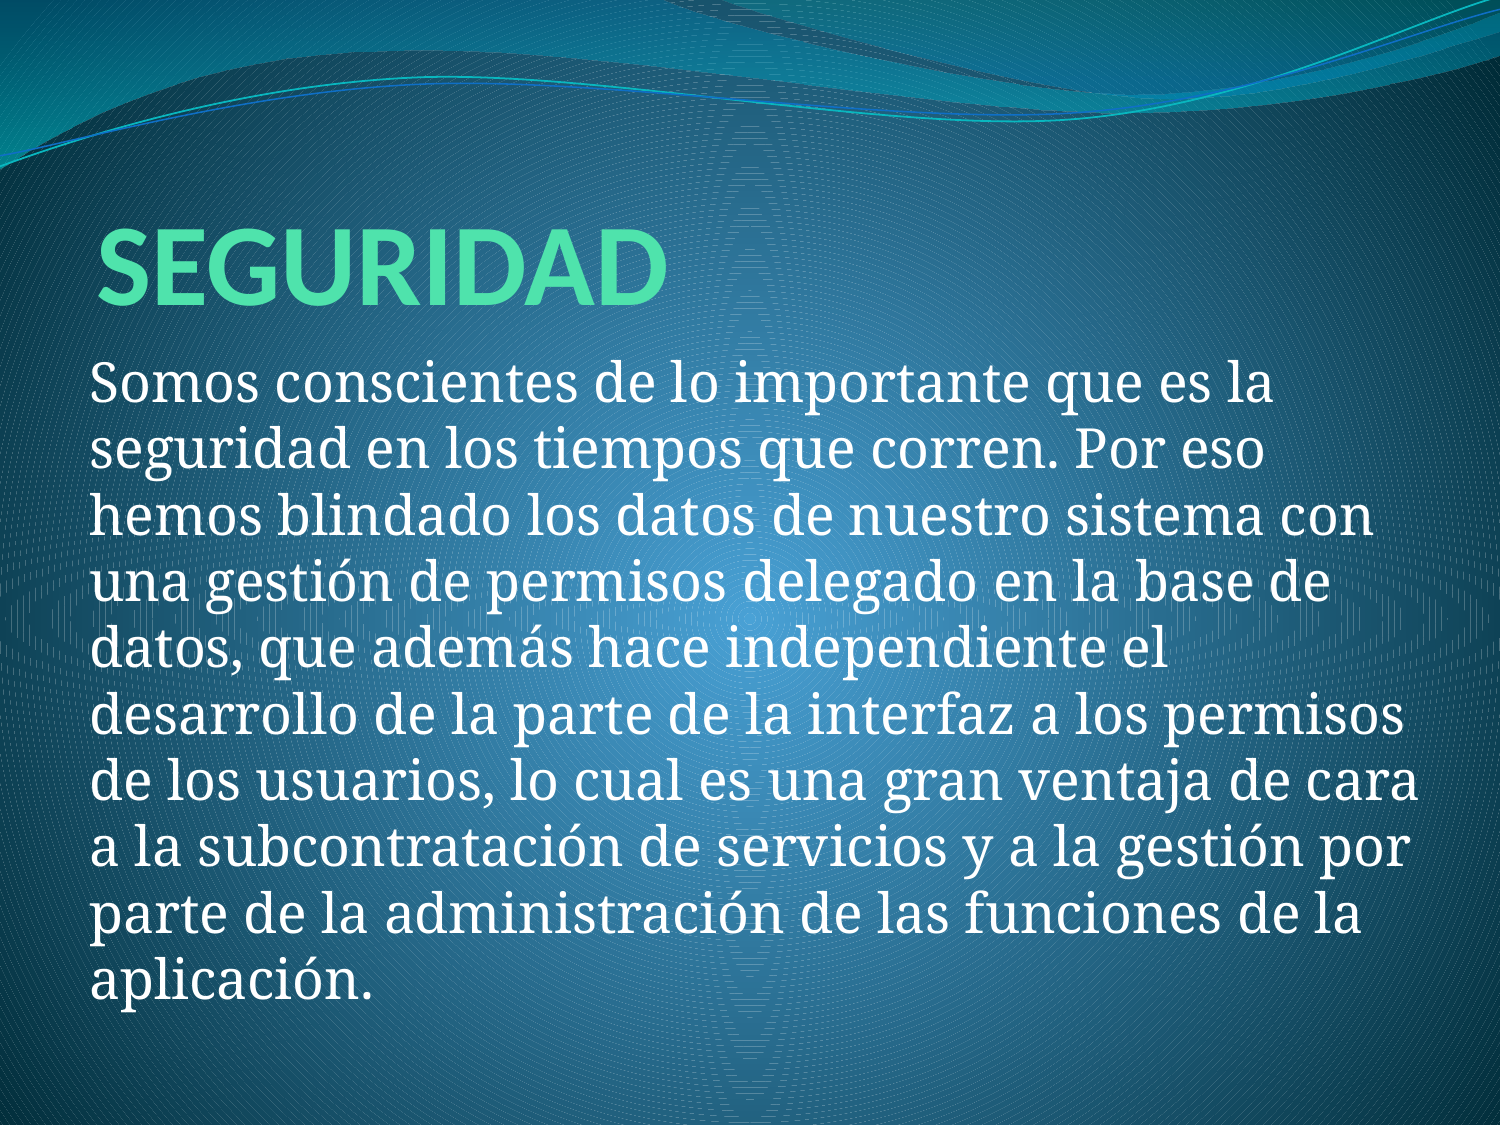

# SEGURIDAD
Somos conscientes de lo importante que es la seguridad en los tiempos que corren. Por eso hemos blindado los datos de nuestro sistema con una gestión de permisos delegado en la base de datos, que además hace independiente el desarrollo de la parte de la interfaz a los permisos de los usuarios, lo cual es una gran ventaja de cara a la subcontratación de servicios y a la gestión por parte de la administración de las funciones de la aplicación.